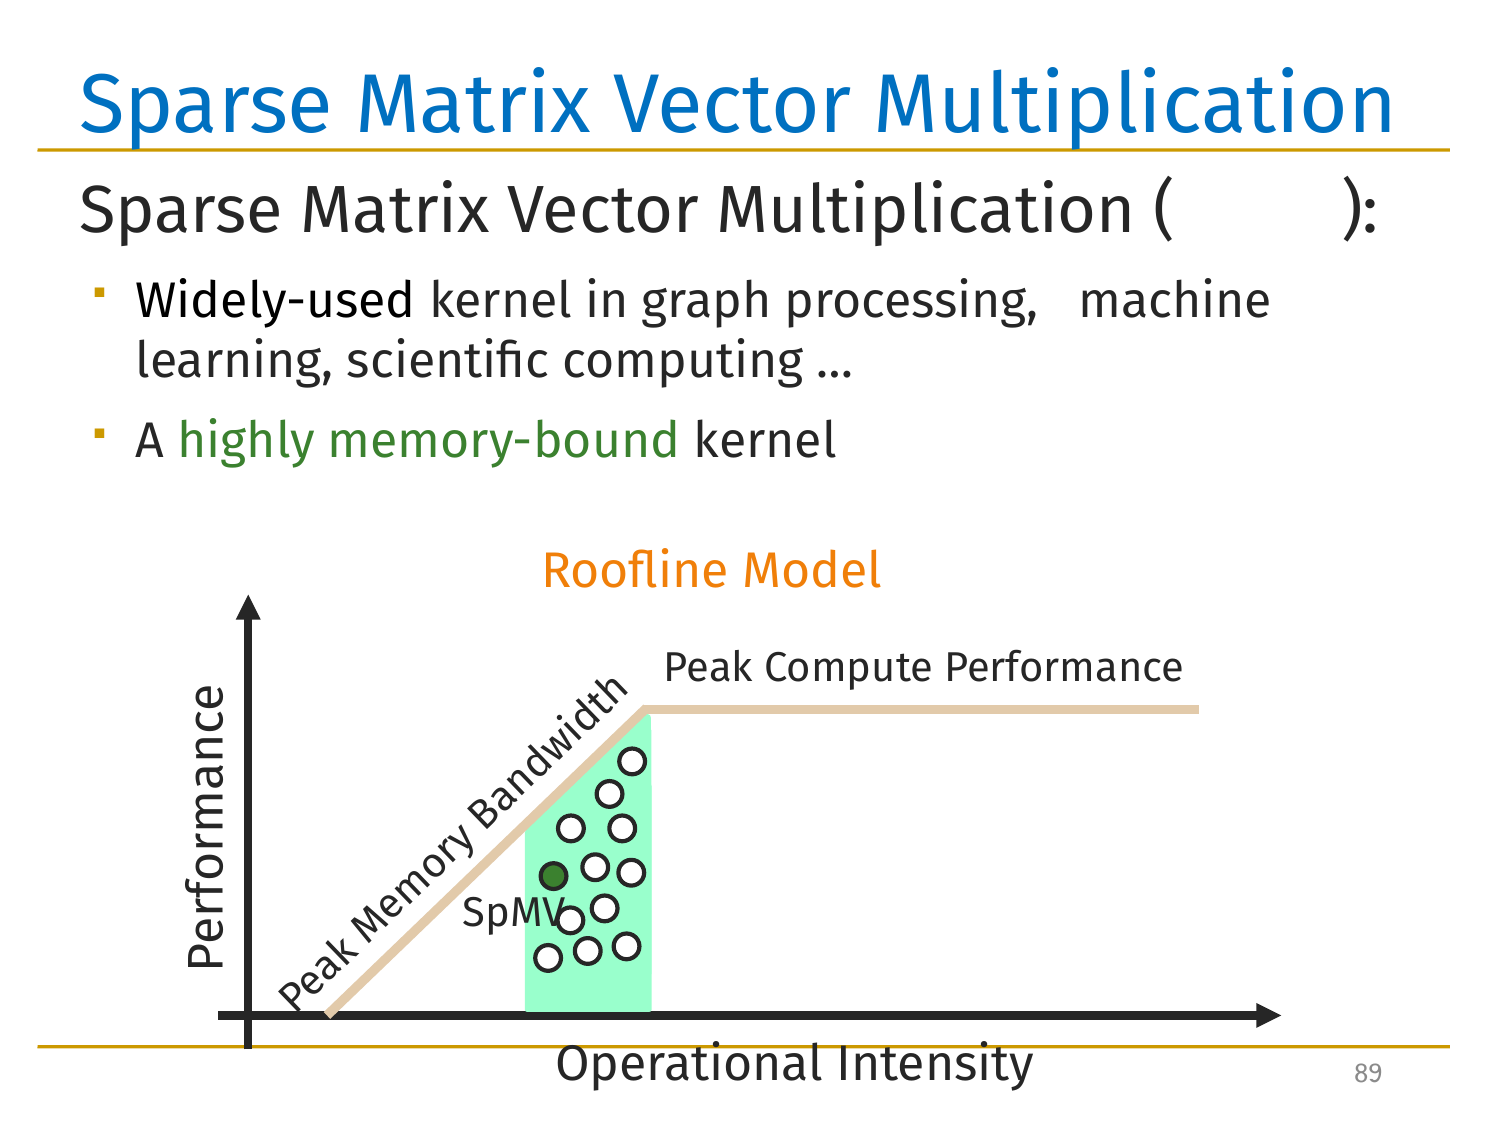

Sparse Matrix Vector Multiplication
Sparse Matrix Vector Multiplication (SpMV):
Widely-used kernel in graph processing,   machine learning, scientific computing …
A highly memory-bound kernel
Roofline Model
Performance
Operational Intensity
Peak Compute Performance

Peak Memory Bandwidth
SpMV
89